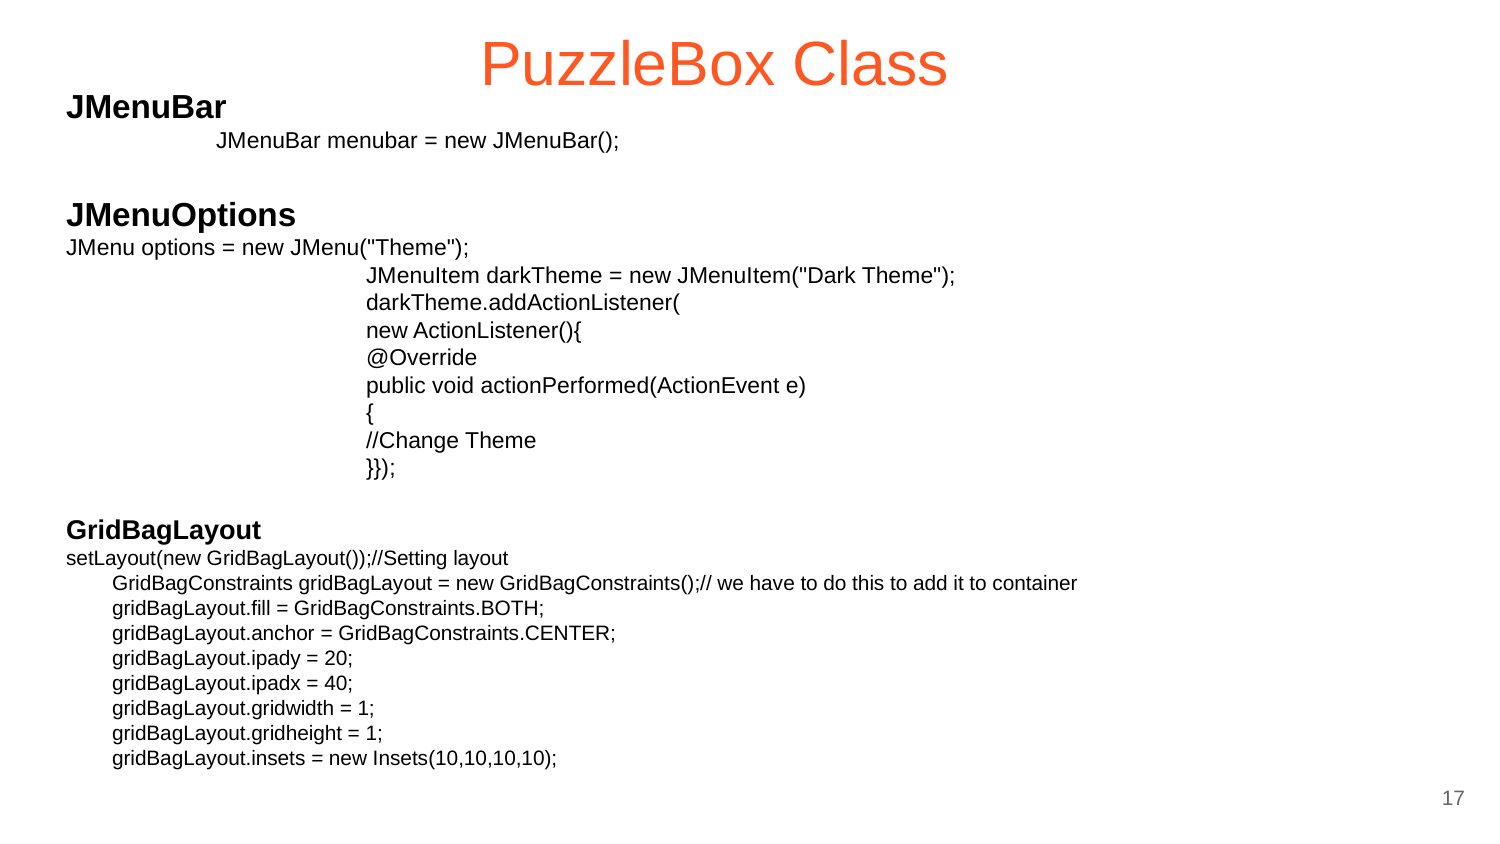

# PuzzleBox Class
JMenuBar
        	JMenuBar menubar = new JMenuBar();

JMenuOptions
JMenu options = new JMenu("Theme");
        		JMenuItem darkTheme = new JMenuItem("Dark Theme");
        		darkTheme.addActionListener(
            		new ActionListener(){
                		@Override
                		public void actionPerformed(ActionEvent e)
                		{
                    		//Change Theme
                		}});

GridBagLayout
setLayout(new GridBagLayout());//Setting layout
        GridBagConstraints gridBagLayout = new GridBagConstraints();// we have to do this to add it to container
        gridBagLayout.fill = GridBagConstraints.BOTH;
        gridBagLayout.anchor = GridBagConstraints.CENTER;
        gridBagLayout.ipady = 20;
        gridBagLayout.ipadx = 40;
        gridBagLayout.gridwidth = 1;
        gridBagLayout.gridheight = 1;
        gridBagLayout.insets = new Insets(10,10,10,10);

17